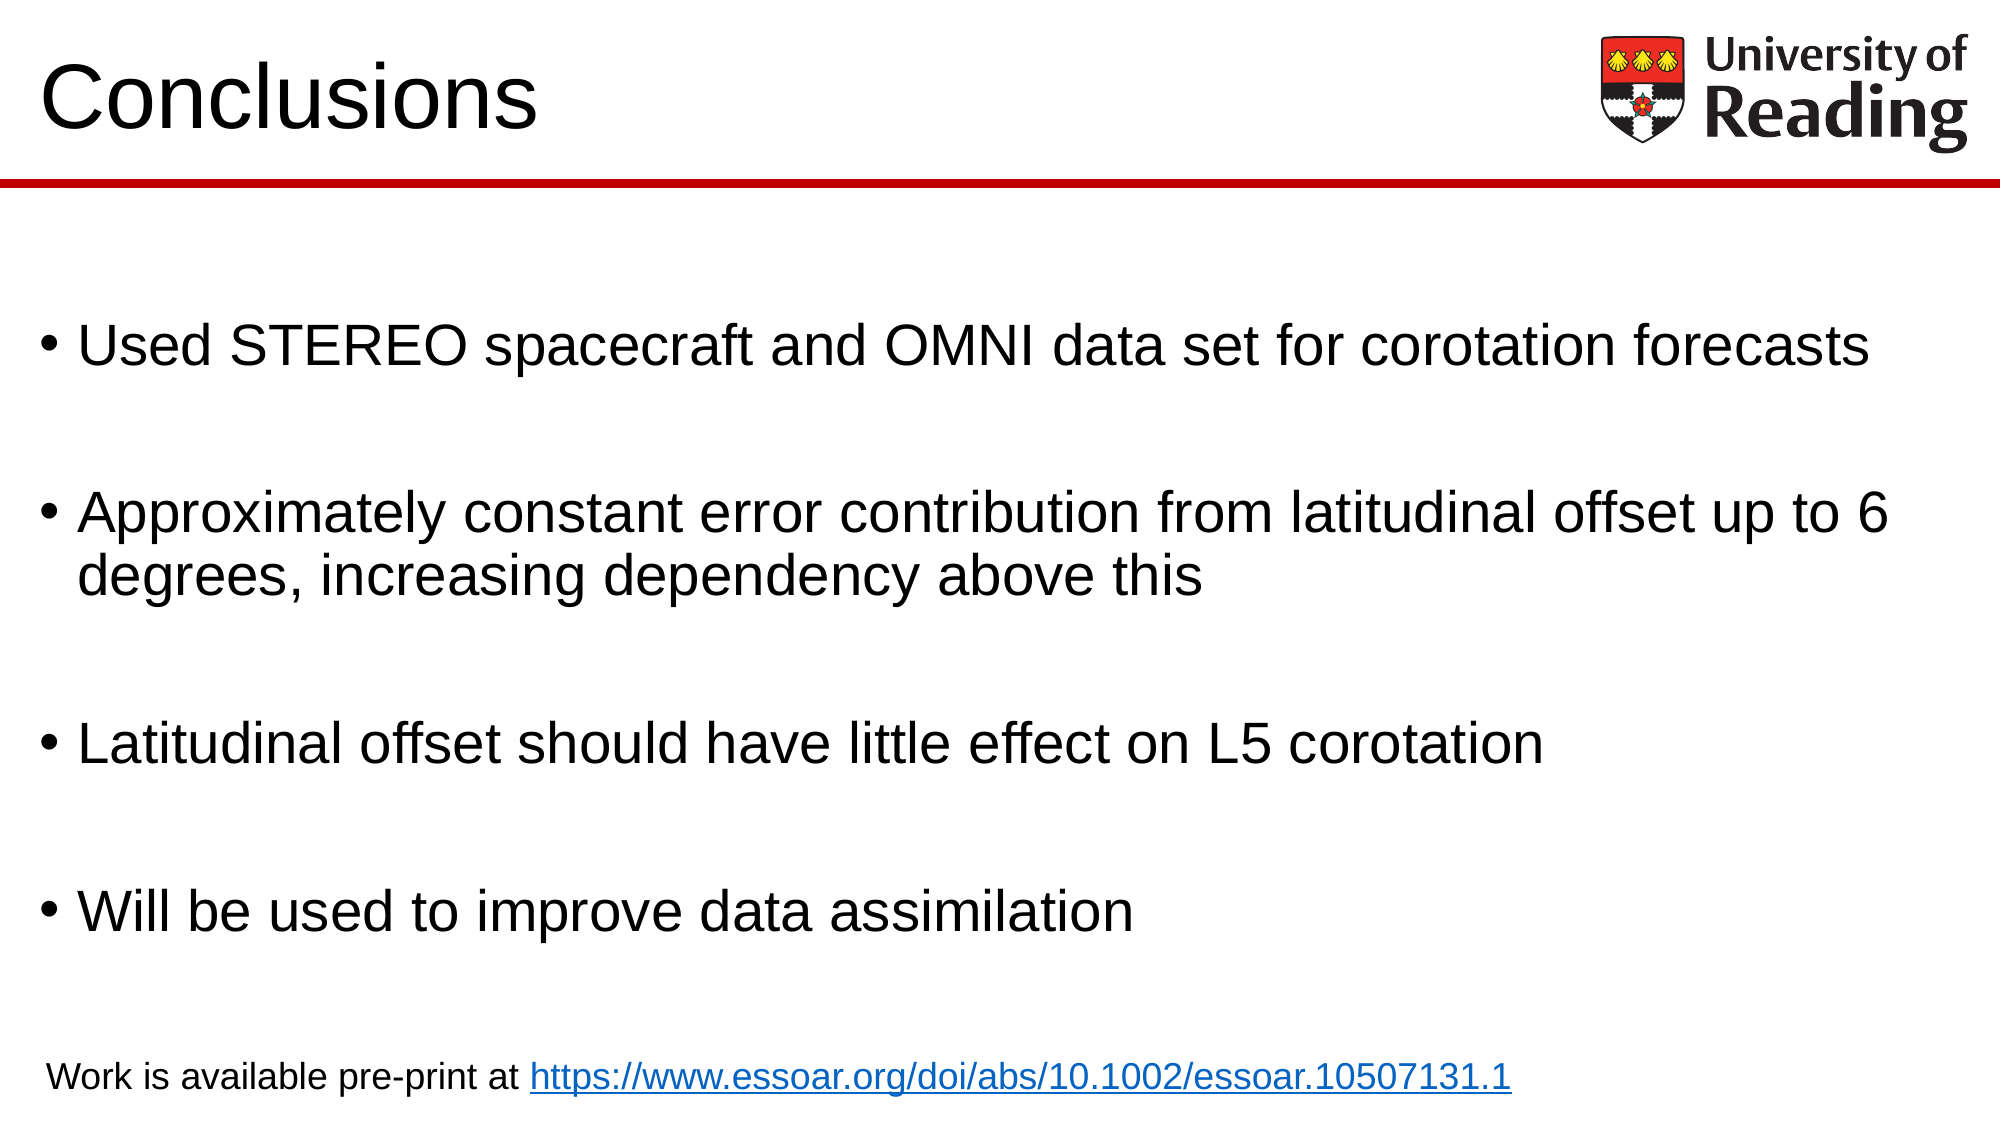

# Conclusions

Used STEREO spacecraft and OMNI data set for corotation forecasts

Approximately constant error contribution from latitudinal offset up to 6 degrees, increasing dependency above this

Latitudinal offset should have little effect on L5 corotation

Will be used to improve data assimilation
Work is available pre-print at https://www.essoar.org/doi/abs/10.1002/essoar.10507131.1